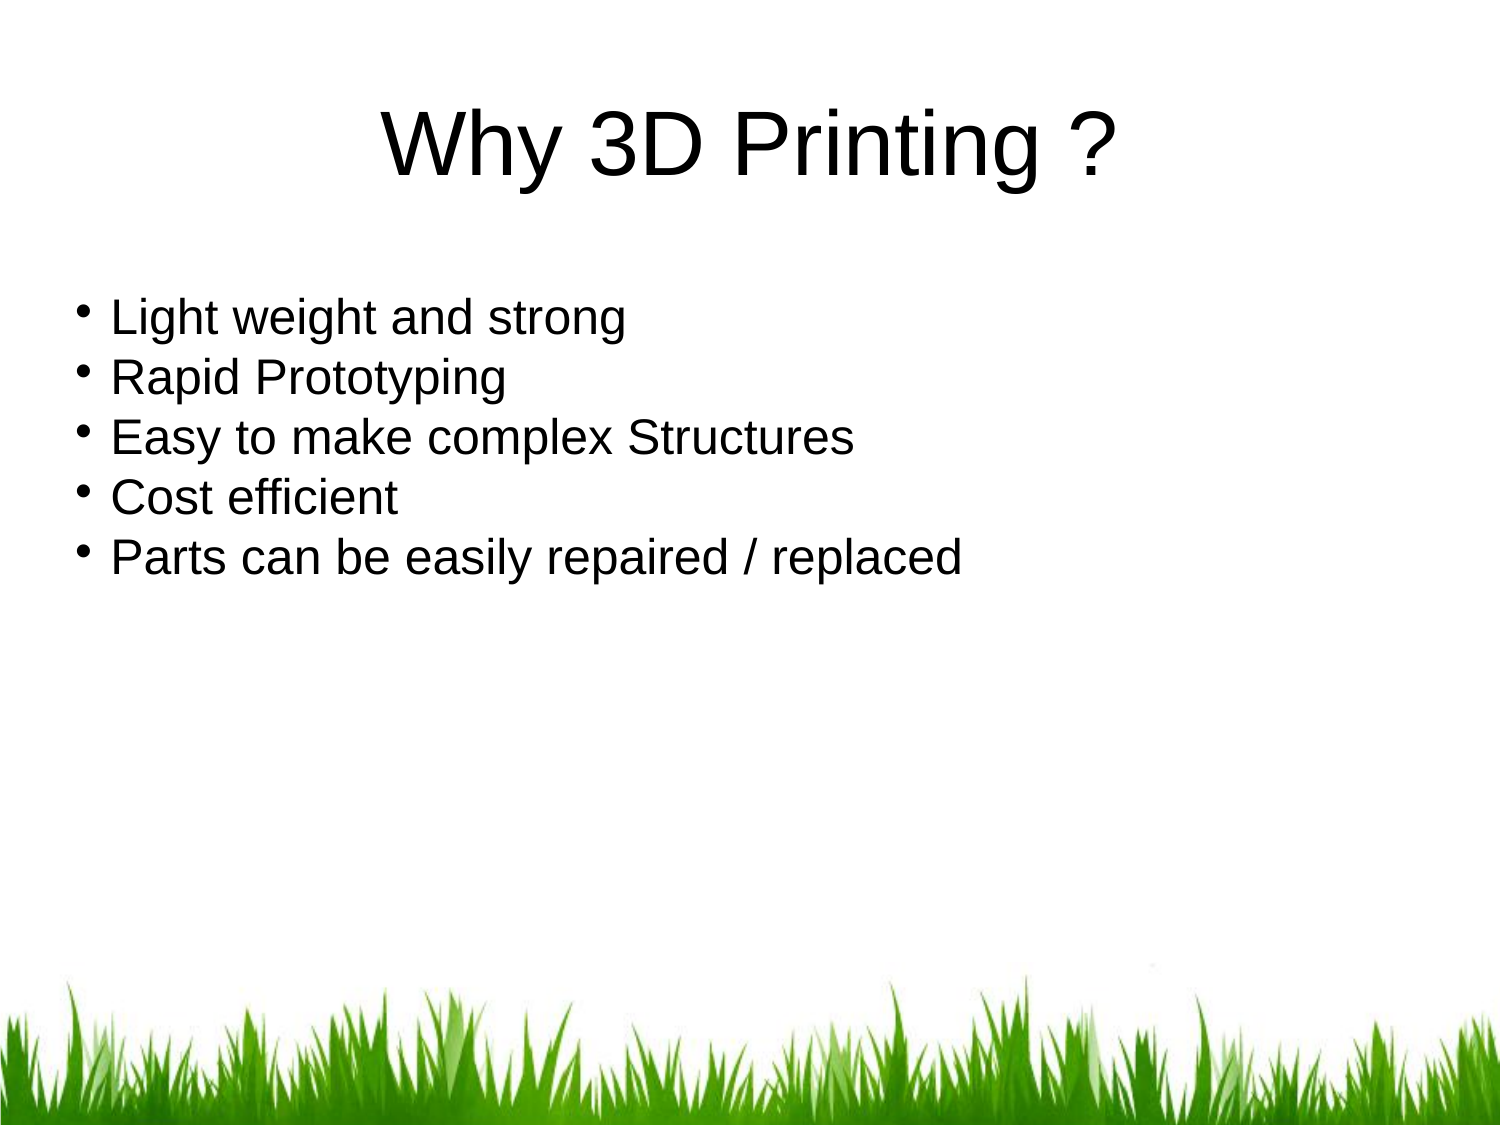

# Why 3D Printing ?
Light weight and strong
Rapid Prototyping
Easy to make complex Structures
Cost efficient
Parts can be easily repaired / replaced